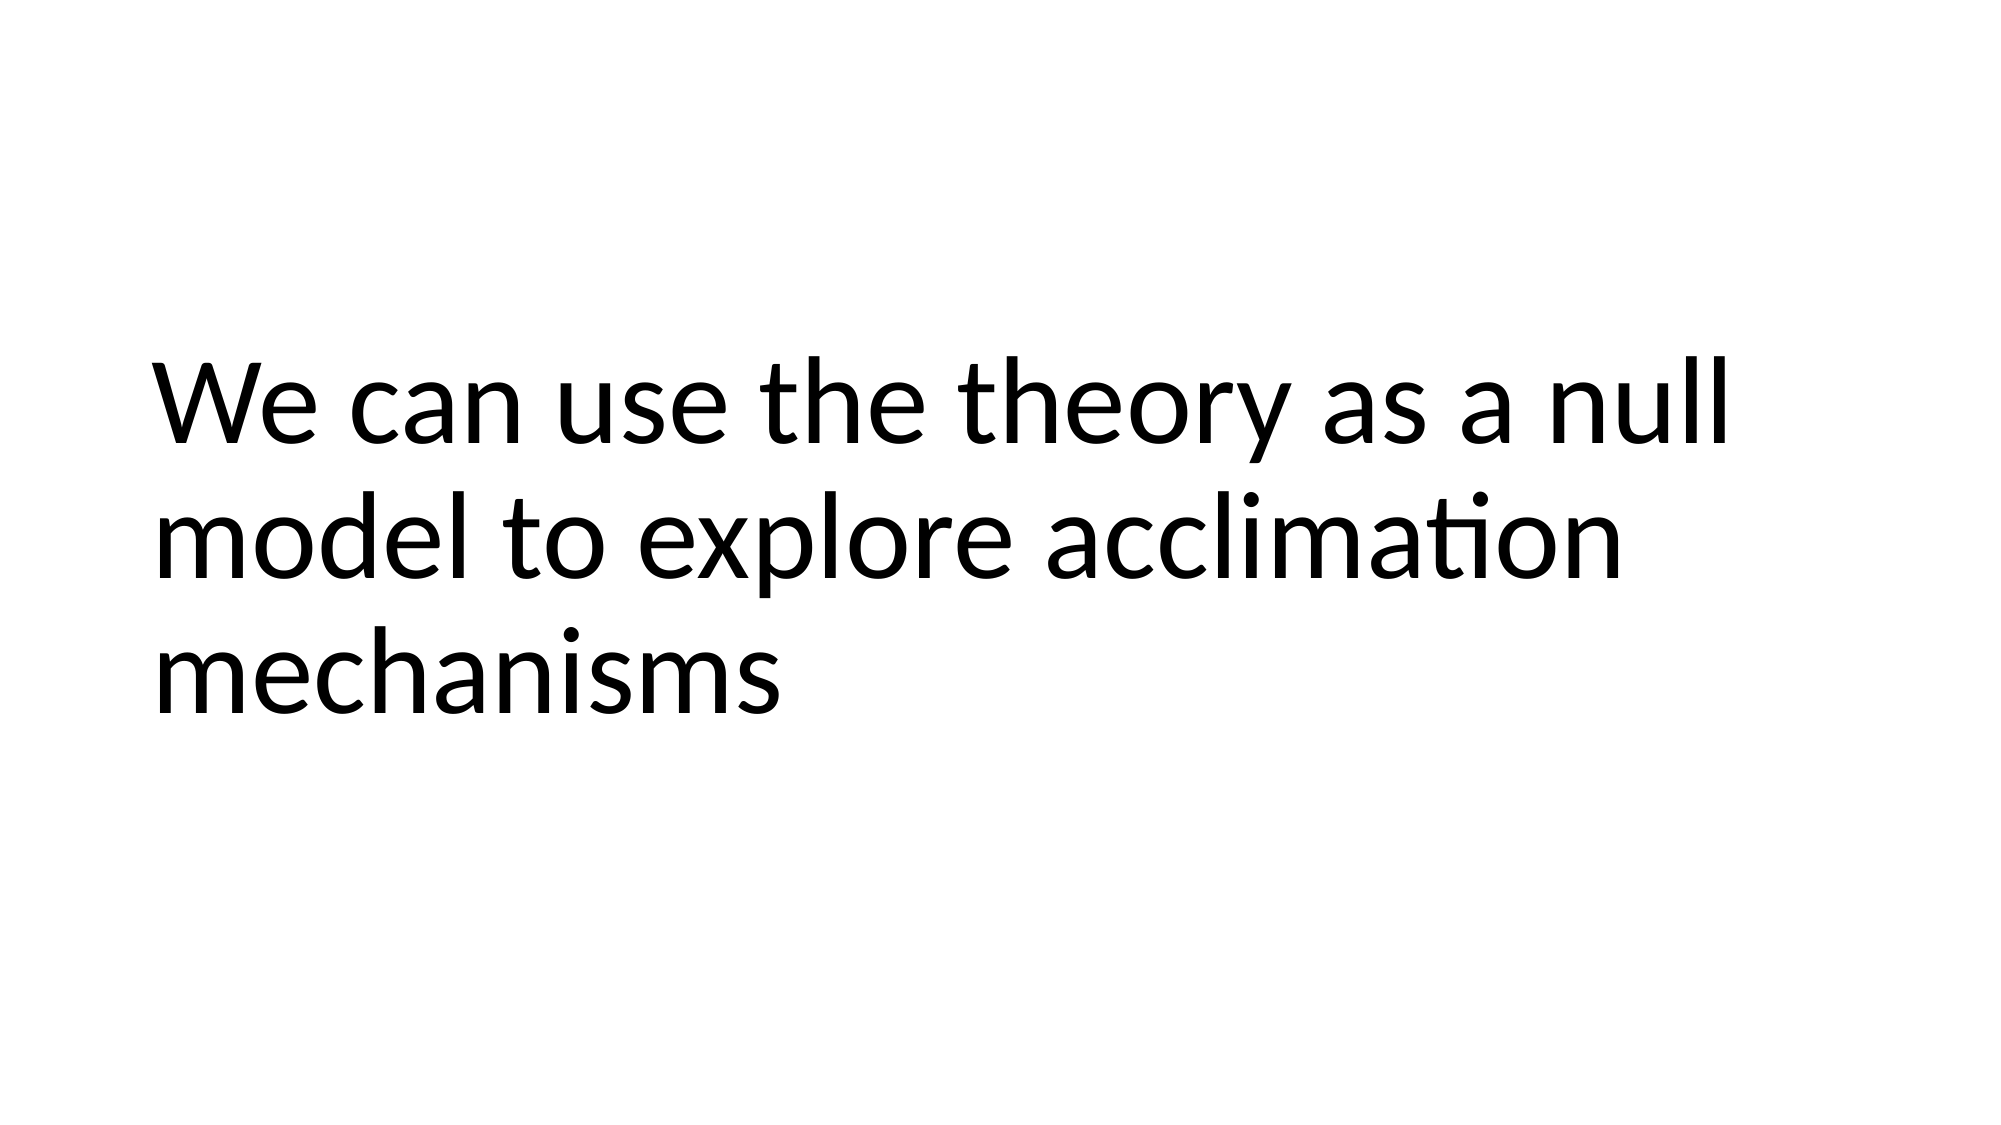

# We can use the theory as a null model to explore acclimation mechanisms